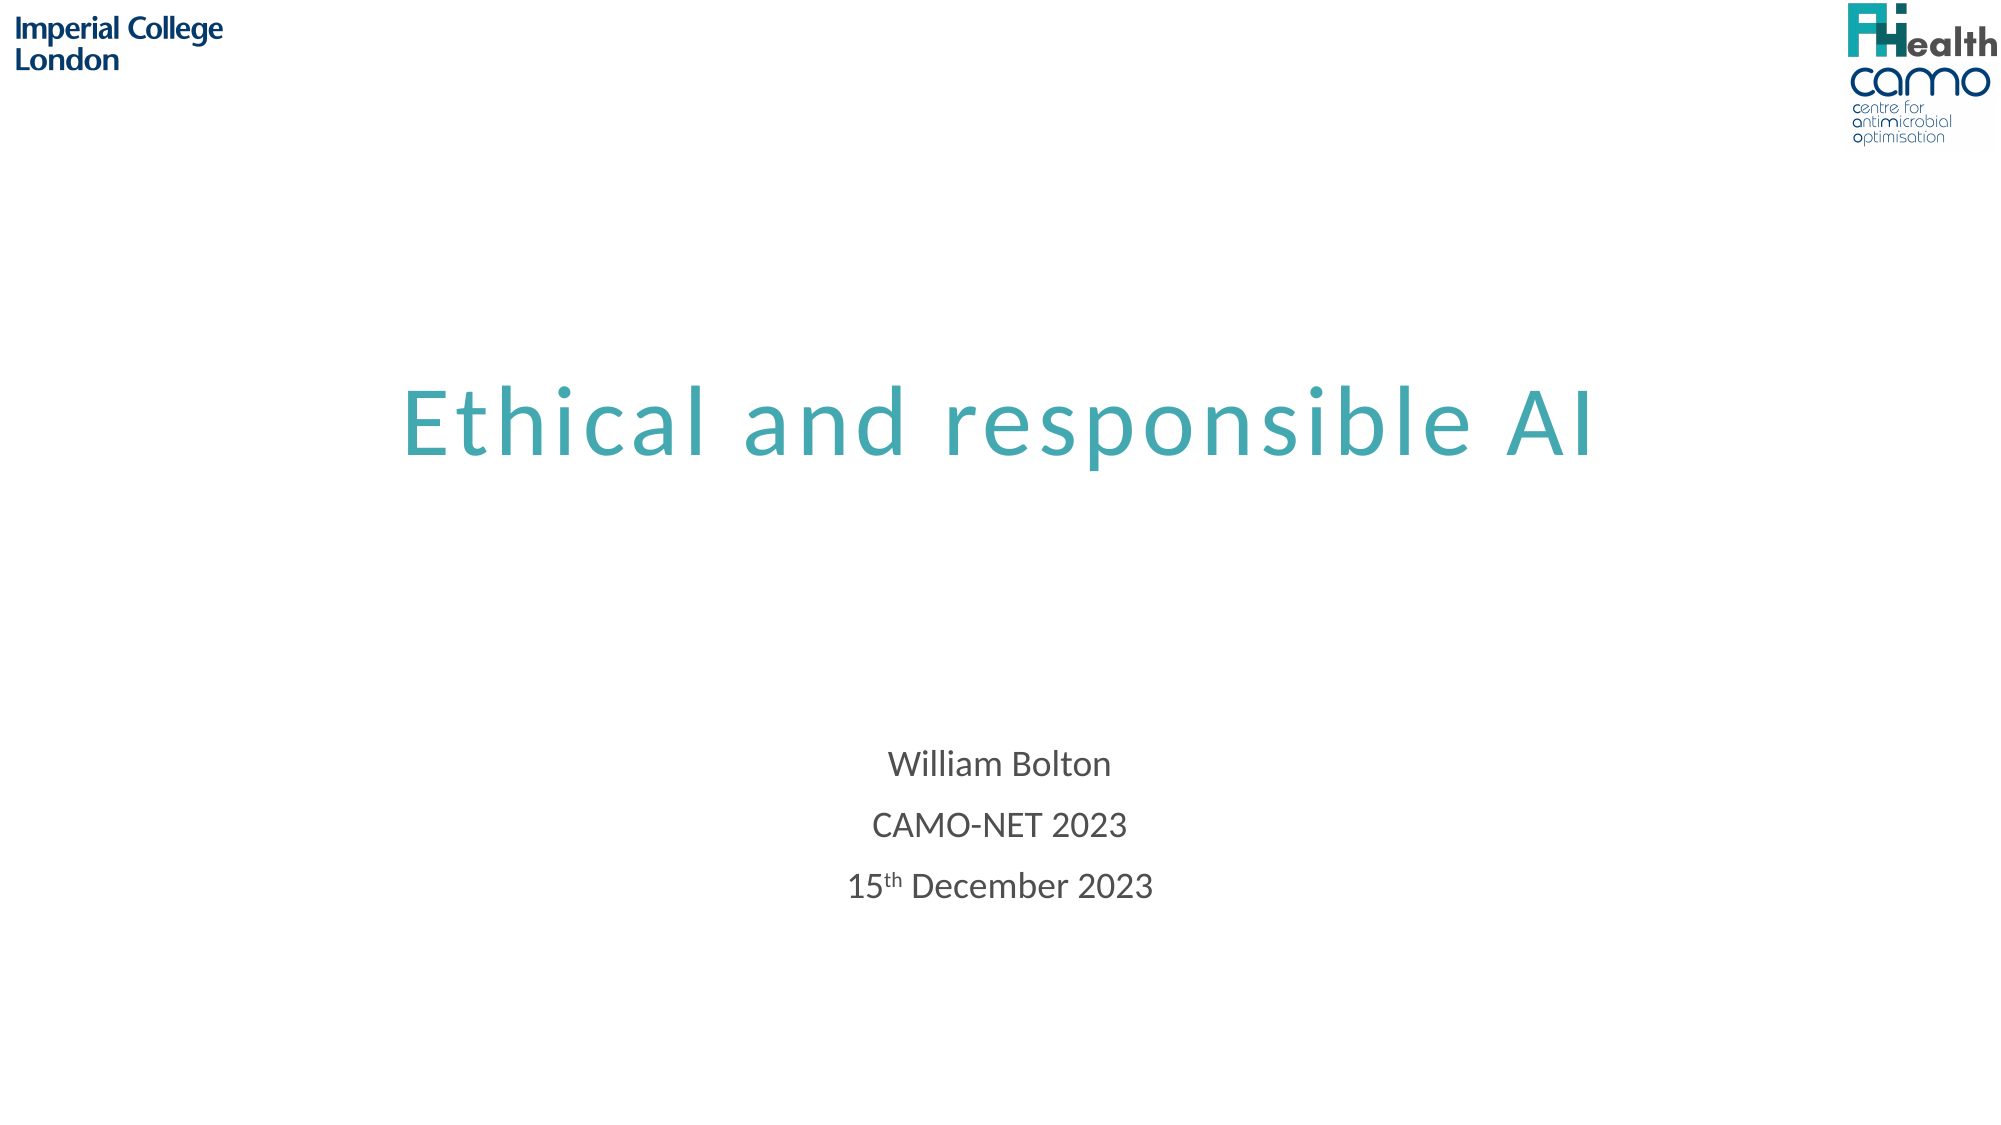

# Ethical and responsible AI

William Bolton
CAMO-NET 2023
15th December 2023